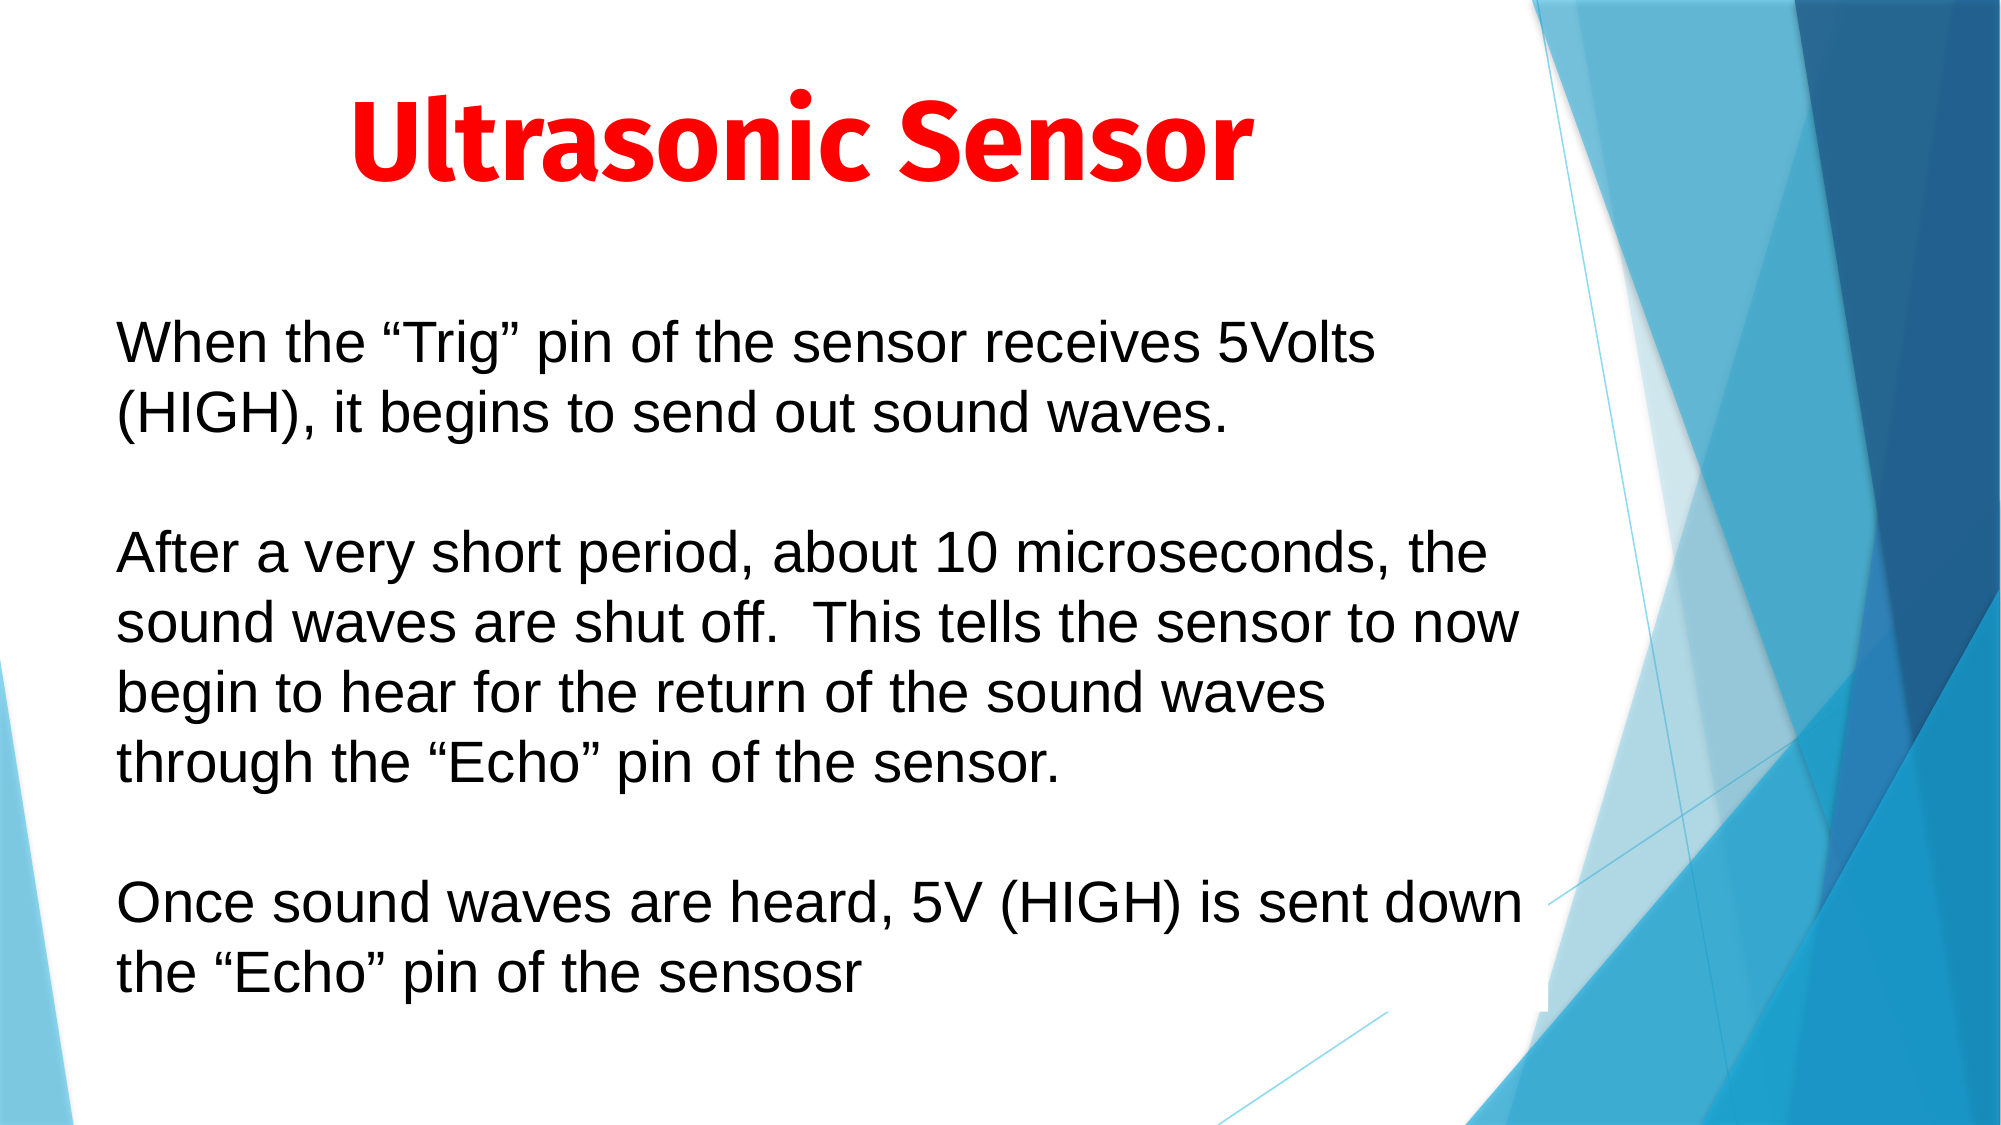

Ultrasonic Sensor
When the “Trig” pin of the sensor receives 5Volts (HIGH), it begins to send out sound waves.

After a very short period, about 10 microseconds, the sound waves are shut off.  This tells the sensor to now begin to hear for the return of the sound waves through the “Echo” pin of the sensor.

Once sound waves are heard, 5V (HIGH) is sent down the “Echo” pin of the sensosr